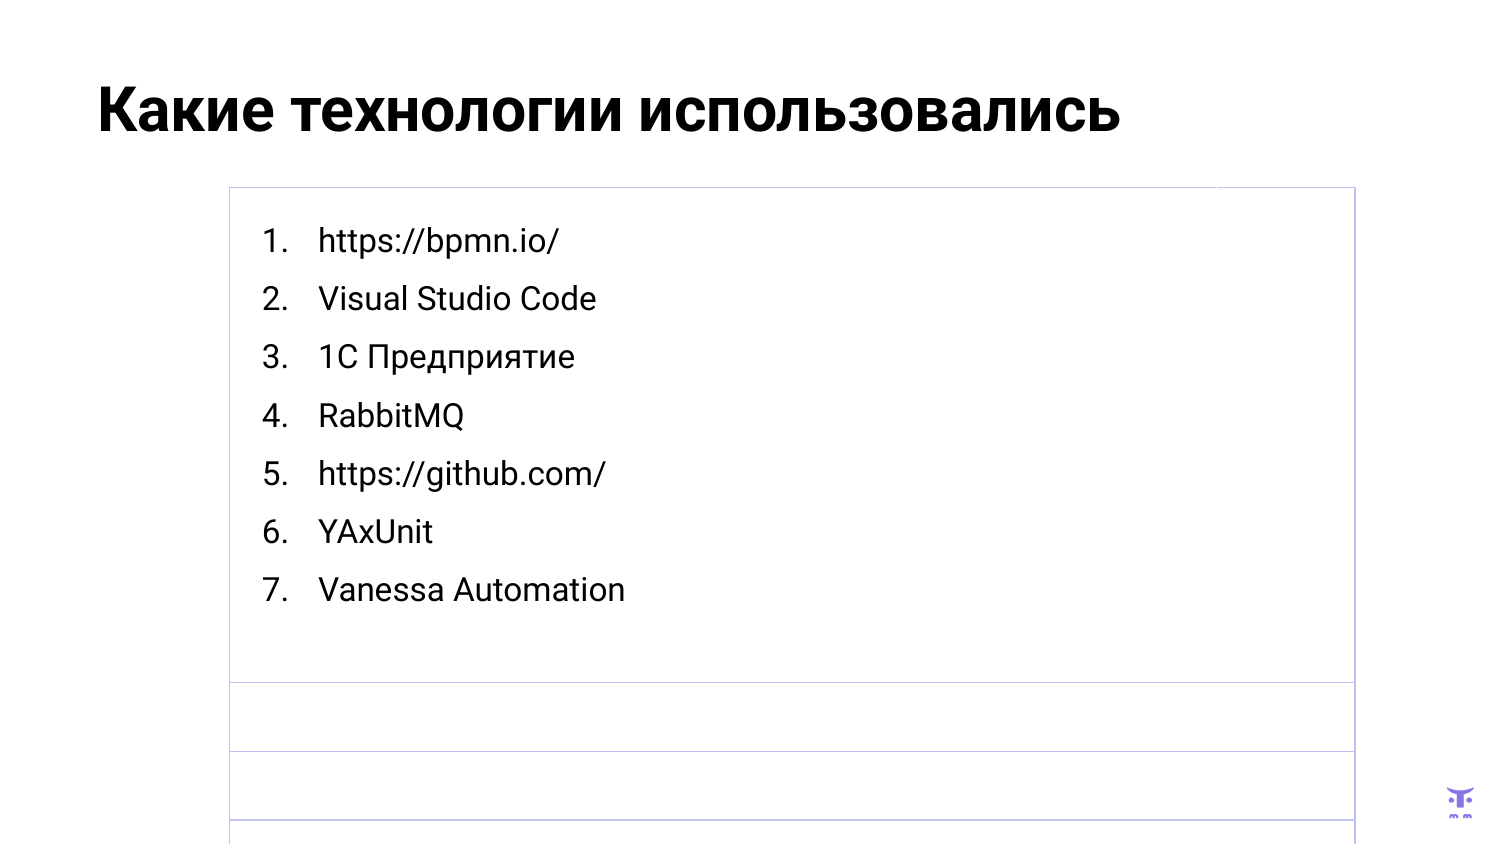

# Какие технологии использовались

| https://bpmn.io/ Visual Studio Code 1С Предприятие RabbitMQ https://github.com/ YAxUnit Vanessa Automation |  |
| --- | --- |
|  |  |
|  |  |
|  |  |